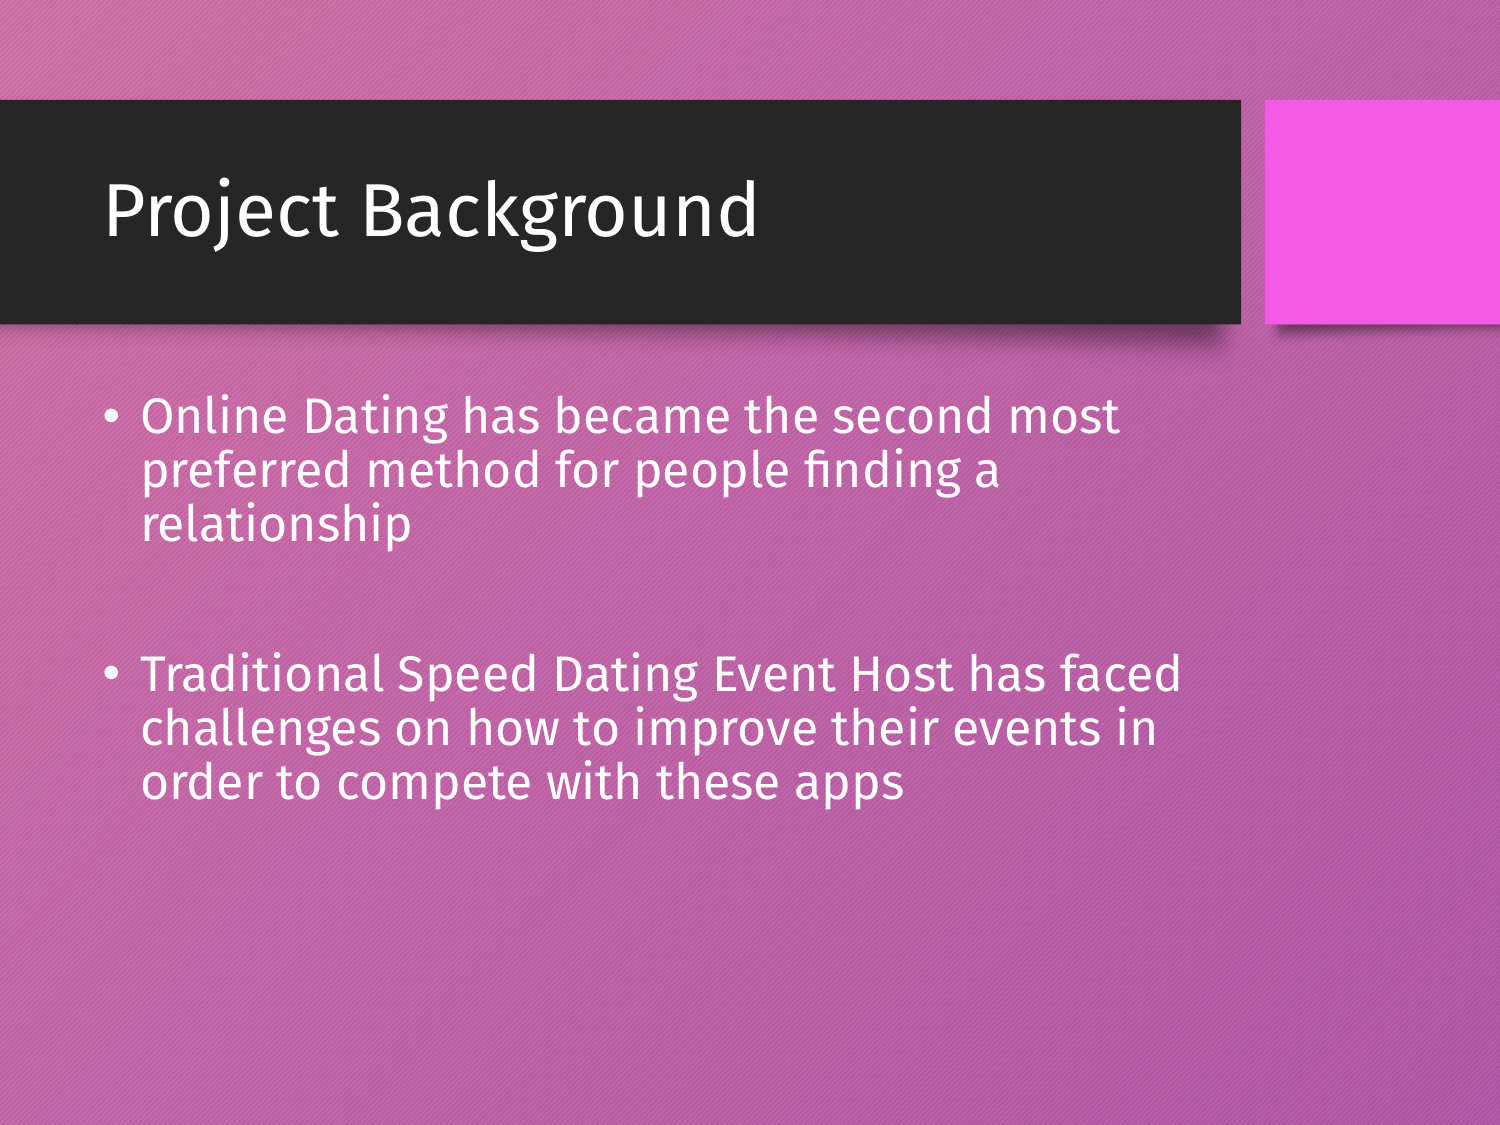

# Project Background
Online Dating has became the second most preferred method for people finding a relationship

Traditional Speed Dating Event Host has faced  challenges on how to improve their events in order to compete with these apps